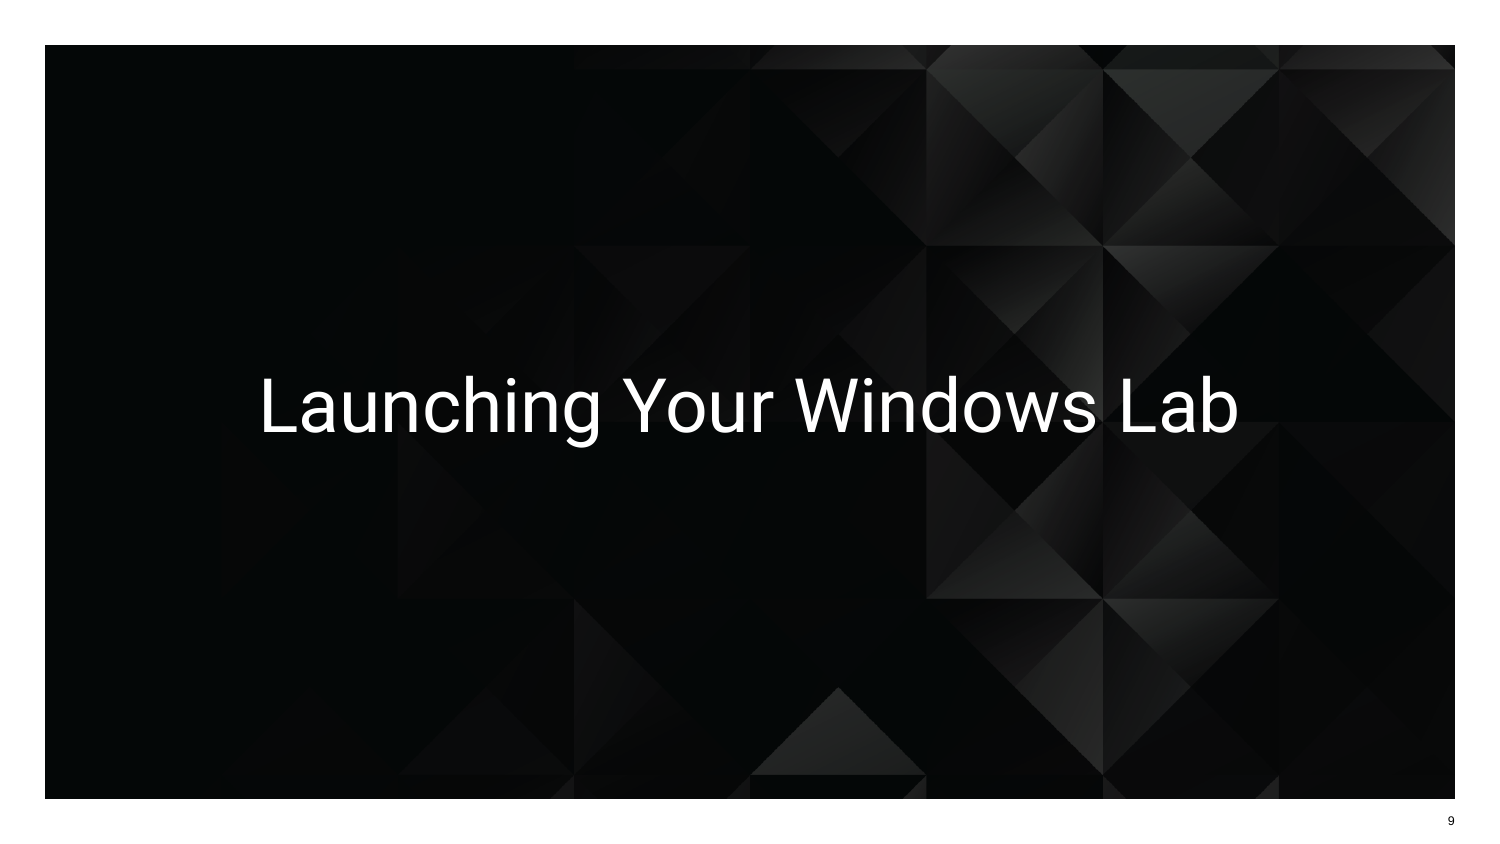

# Launching Your Windows Lab
9

9